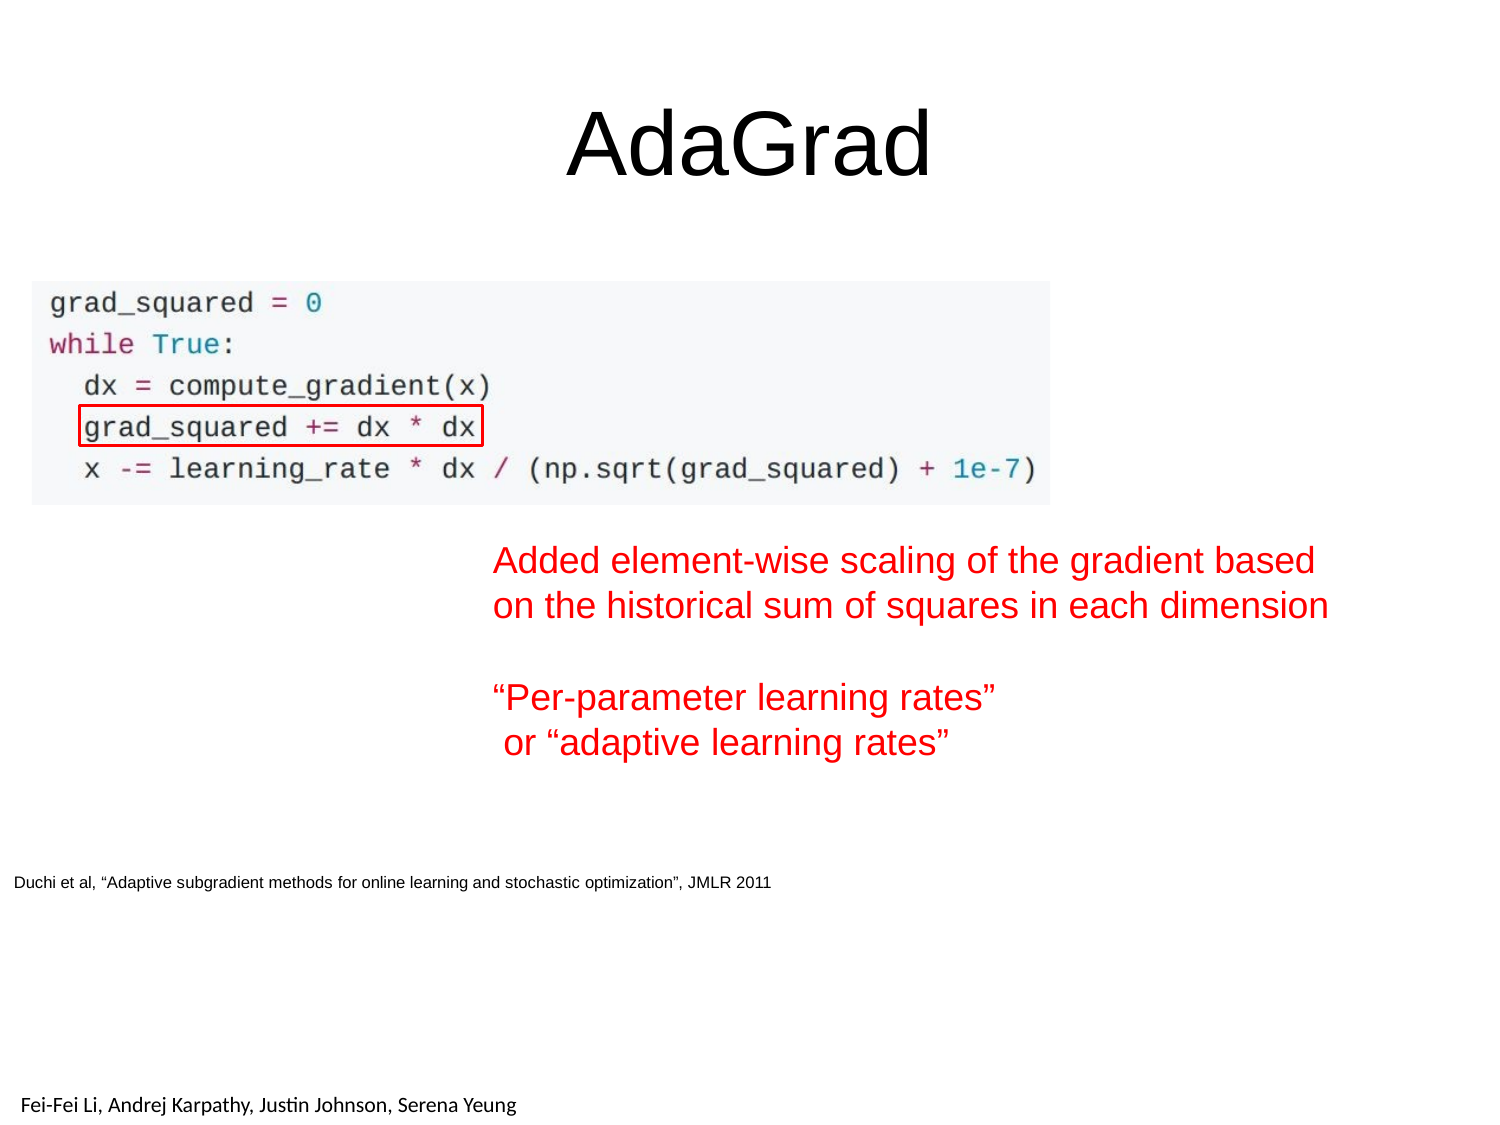

# AdaGrad

Added element-wise scaling of the gradient based  on the historical sum of squares in each dimension

“Per-parameter learning rates”  or “adaptive learning rates”
Lecture 7 - 83
April 24, 2018
Fei-Fei Li & Justin Johnson & Serena Yeung
Duchi et al, “Adaptive subgradient methods for online learning and stochastic optimization”, JMLR 2011
Fei-Fei Li & Justin Johnson & Serena Yeung	Lecture 7 -	April 24, 2018
Fei-Fei Li, Andrej Karpathy, Justin Johnson, Serena Yeung